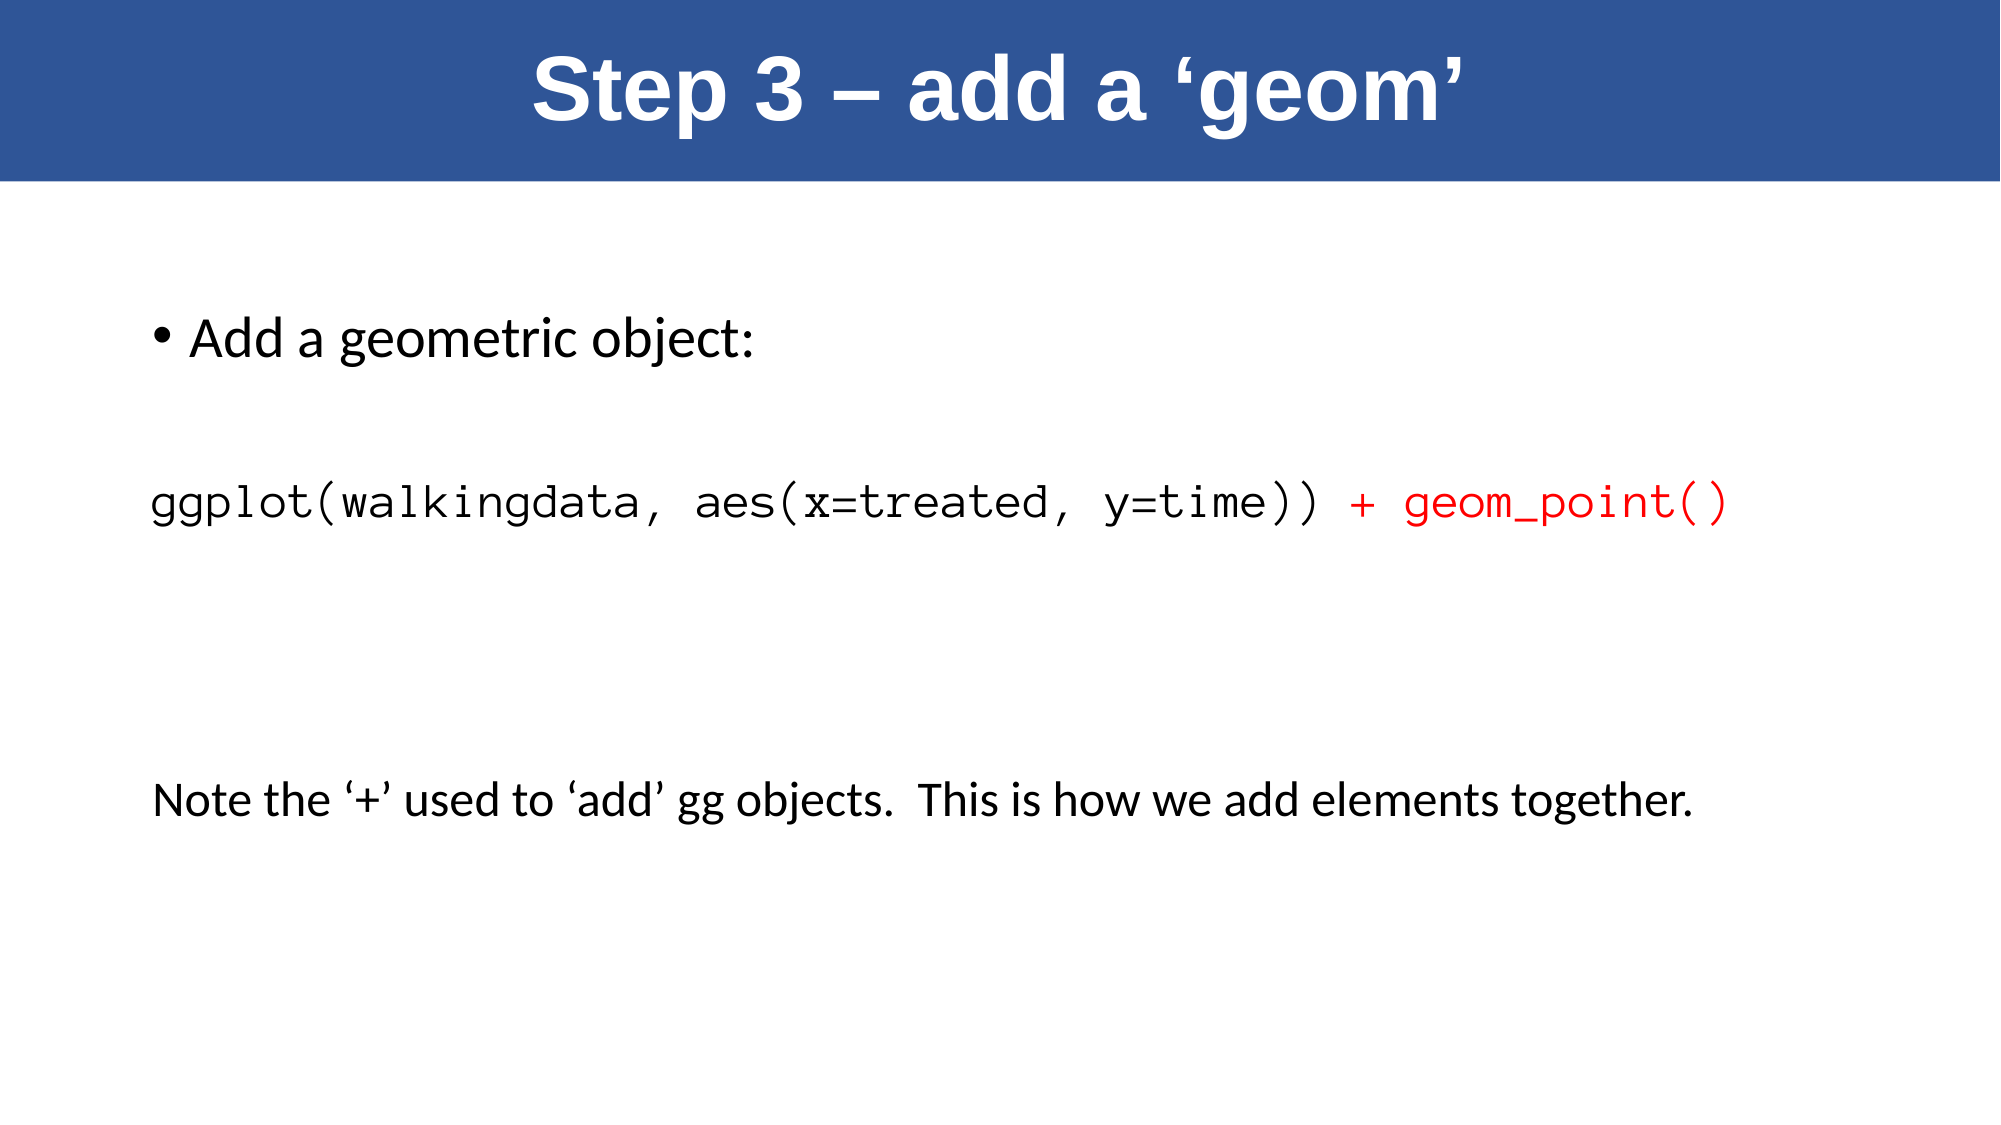

# Step 3 – add a ‘geom’
Add a geometric object:

ggplot(walkingdata, aes(x=treated, y=time)) + geom_point()

Note the ‘+’ used to ‘add’ gg objects.  This is how we add elements together.